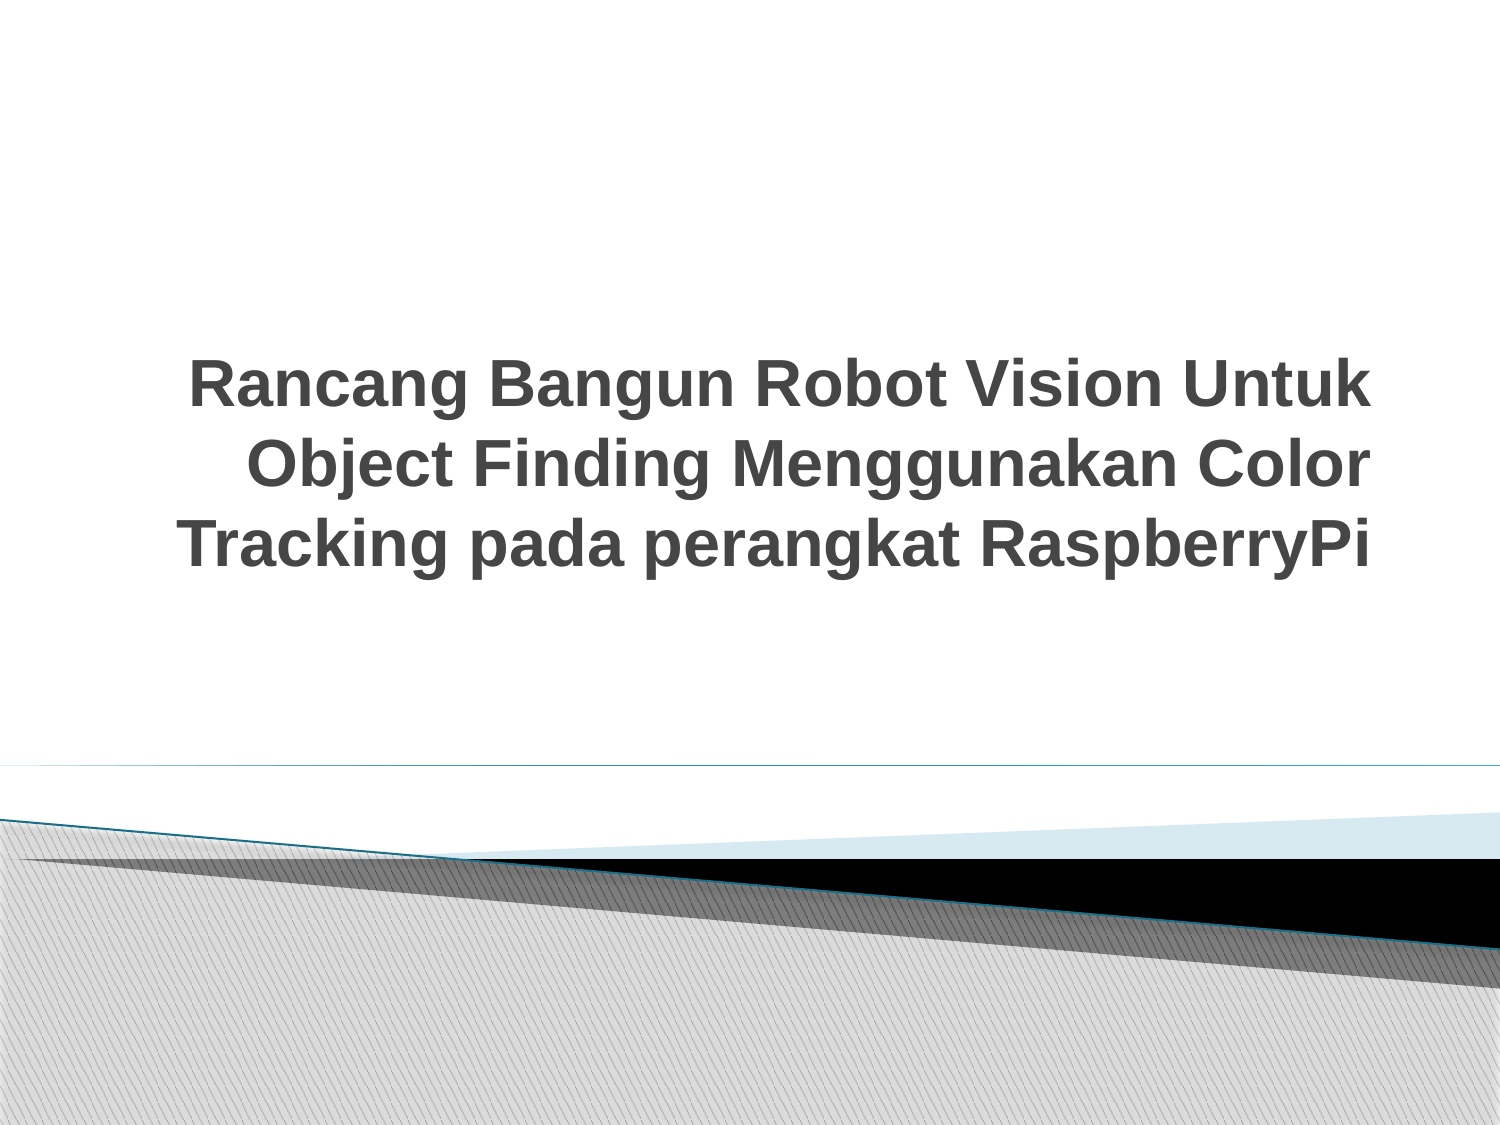

# Rancang Bangun Robot Vision Untuk Object Finding Menggunakan Color Tracking pada perangkat RaspberryPi